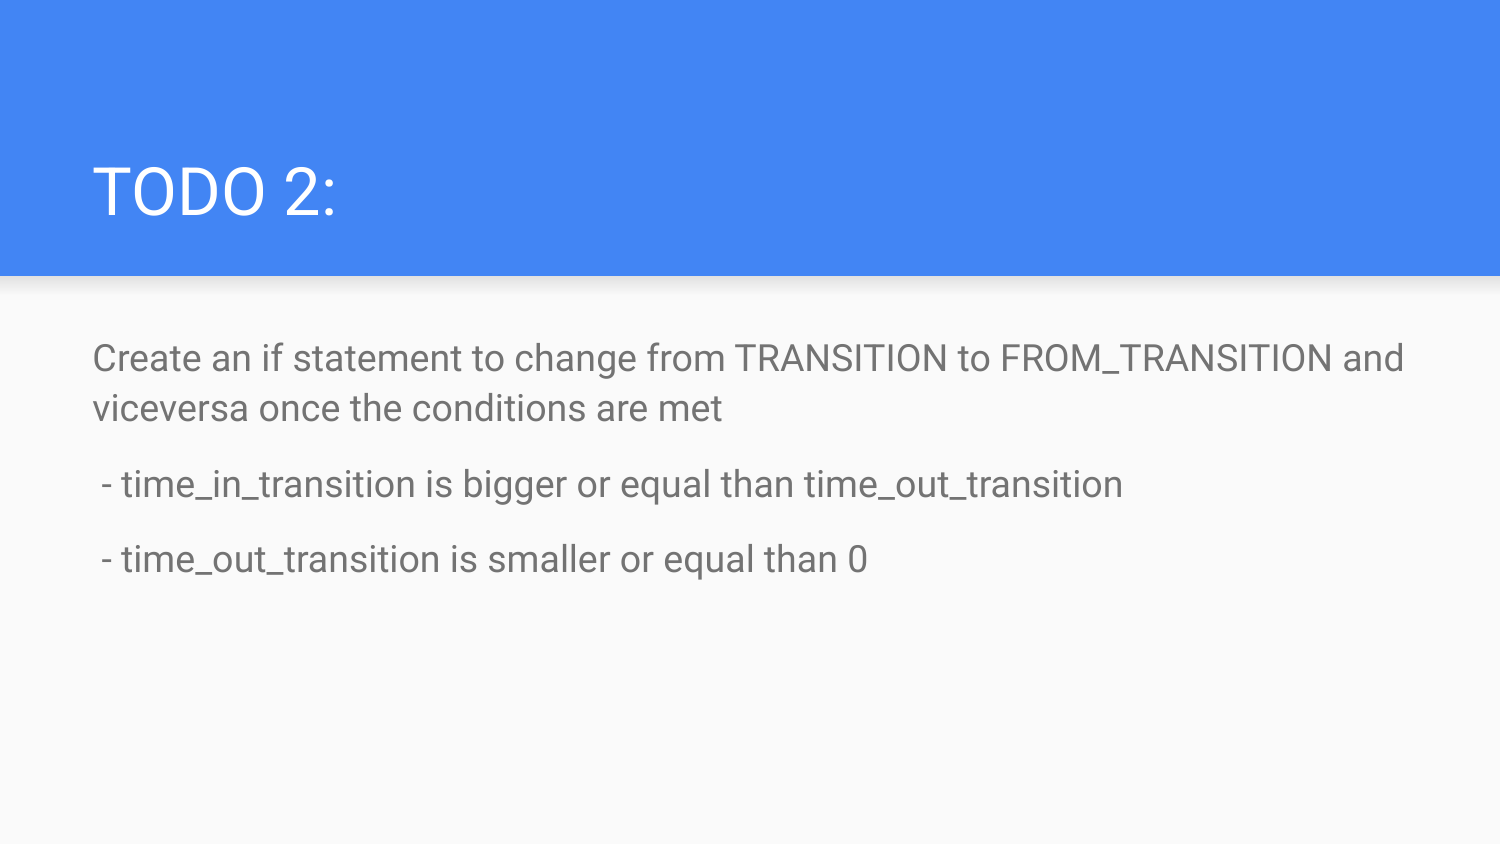

# TODO 2:
Create an if statement to change from TRANSITION to FROM_TRANSITION and viceversa once the conditions are met
 - time_in_transition is bigger or equal than time_out_transition
 - time_out_transition is smaller or equal than 0